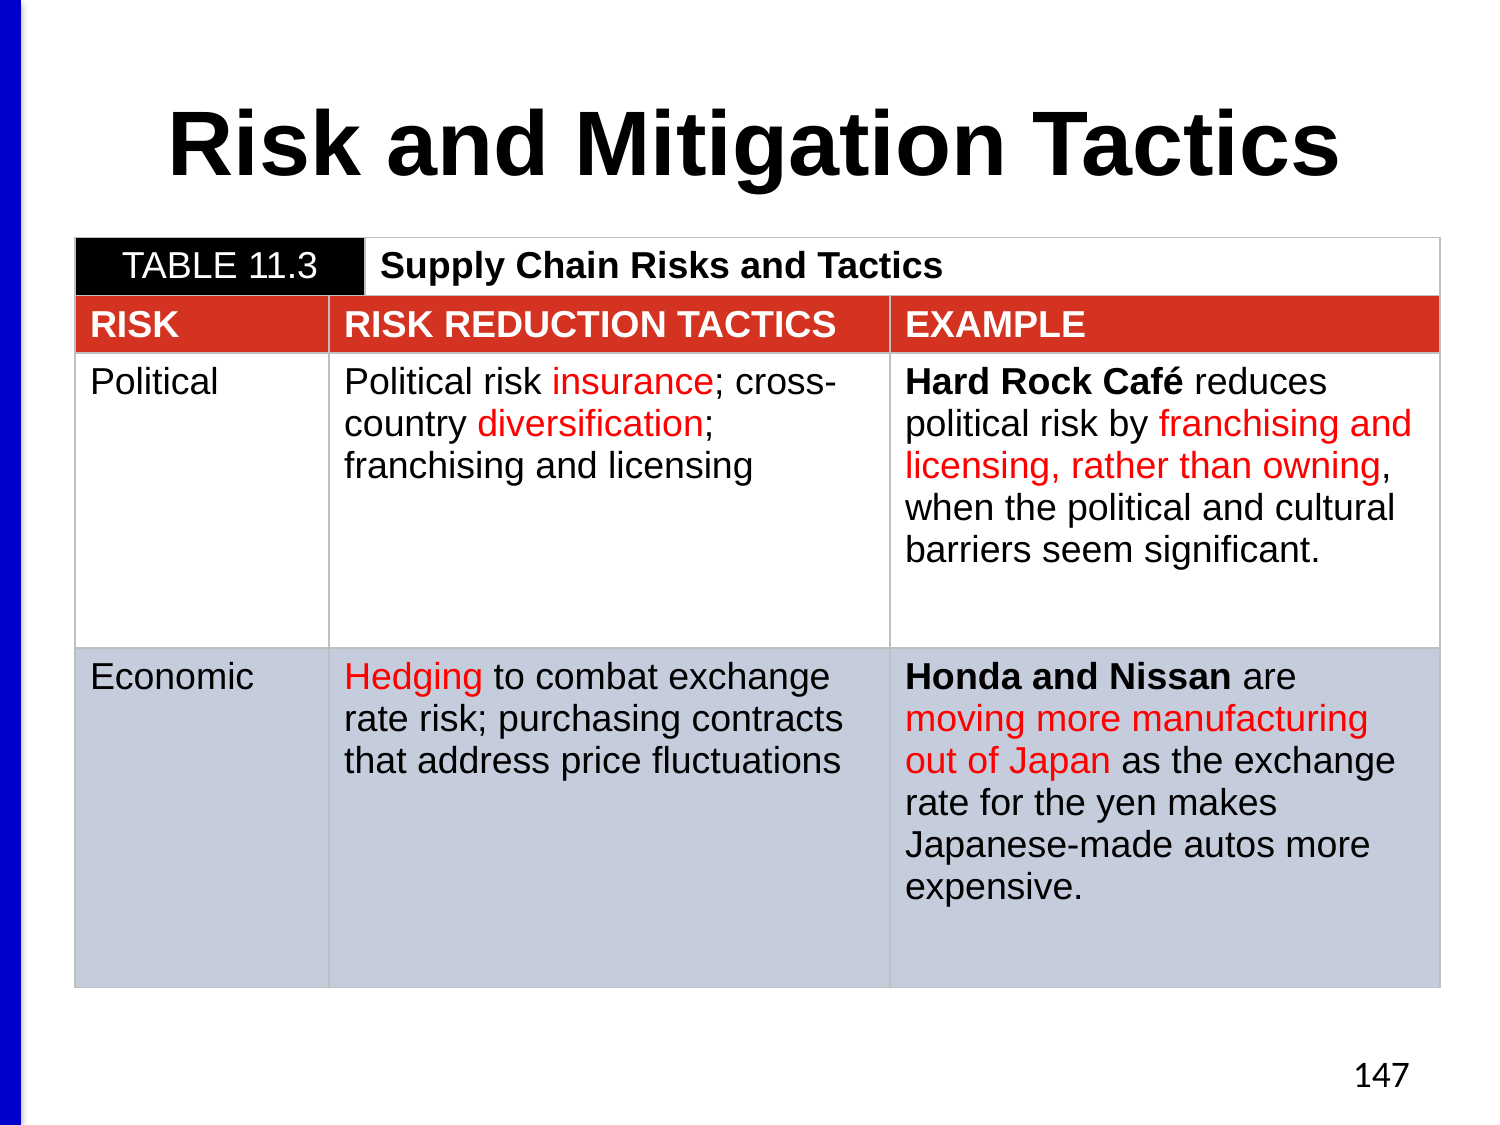

# Risk and Mitigation Tactics
| TABLE 11.3 |  | Supply Chain Risks and Tactics |  |
| --- | --- | --- | --- |
| RISK | RISK REDUCTION TACTICS |  | EXAMPLE |
| Political | Political risk insurance; cross-country diversification; franchising and licensing |  | Hard Rock Café reduces political risk by franchising and licensing, rather than owning, when the political and cultural barriers seem significant. |
| Economic | Hedging to combat exchange rate risk; purchasing contracts that address price fluctuations |  | Honda and Nissan are moving more manufacturing out of Japan as the exchange rate for the yen makes Japanese-made autos more expensive. |
147